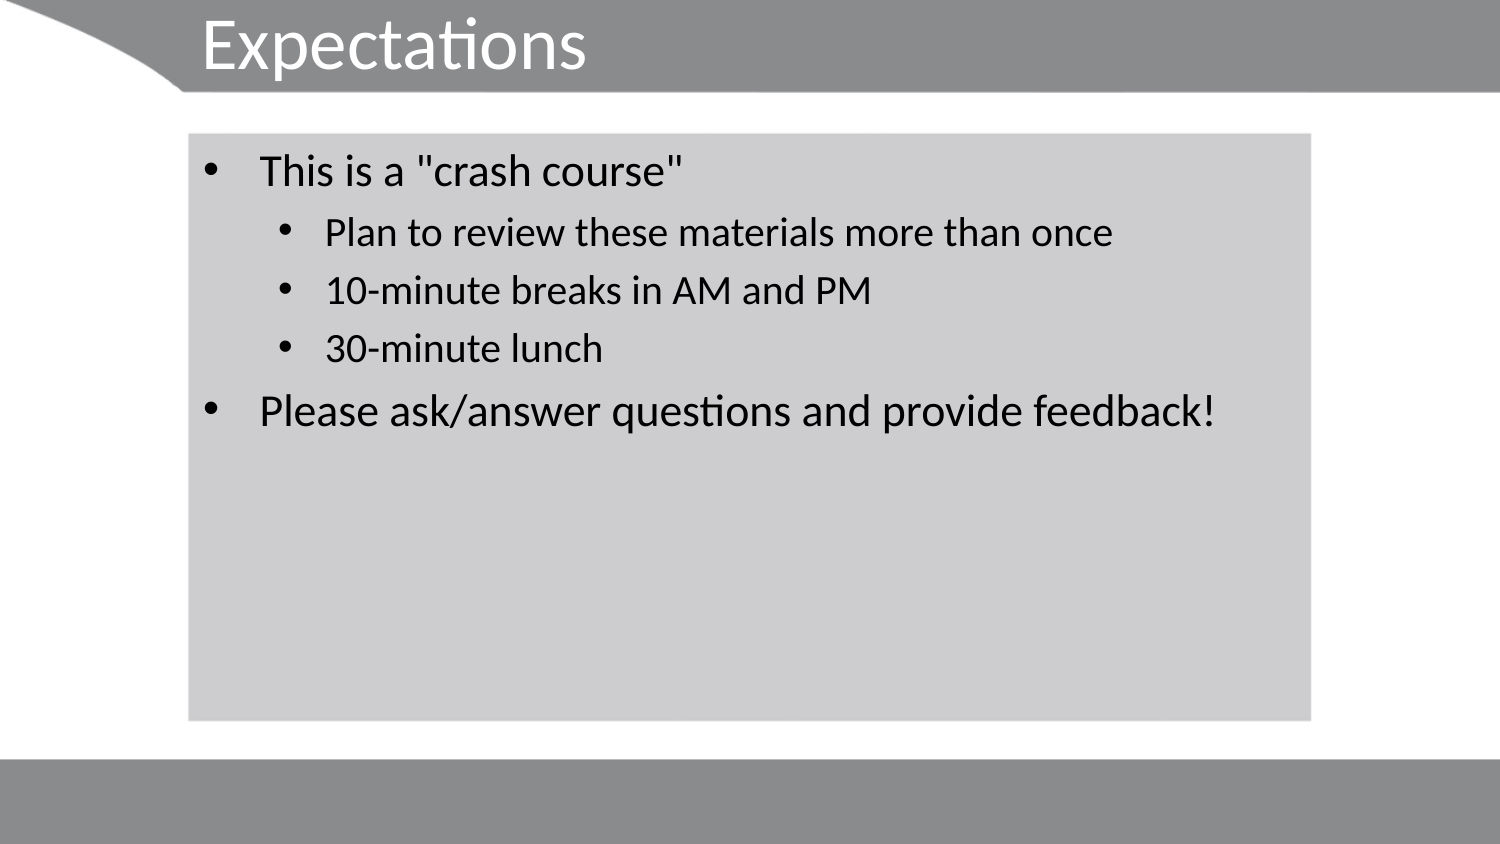

# Expectations
This is a "crash course"
Plan to review these materials more than once
10-minute breaks in AM and PM
30-minute lunch
Please ask/answer questions and provide feedback!